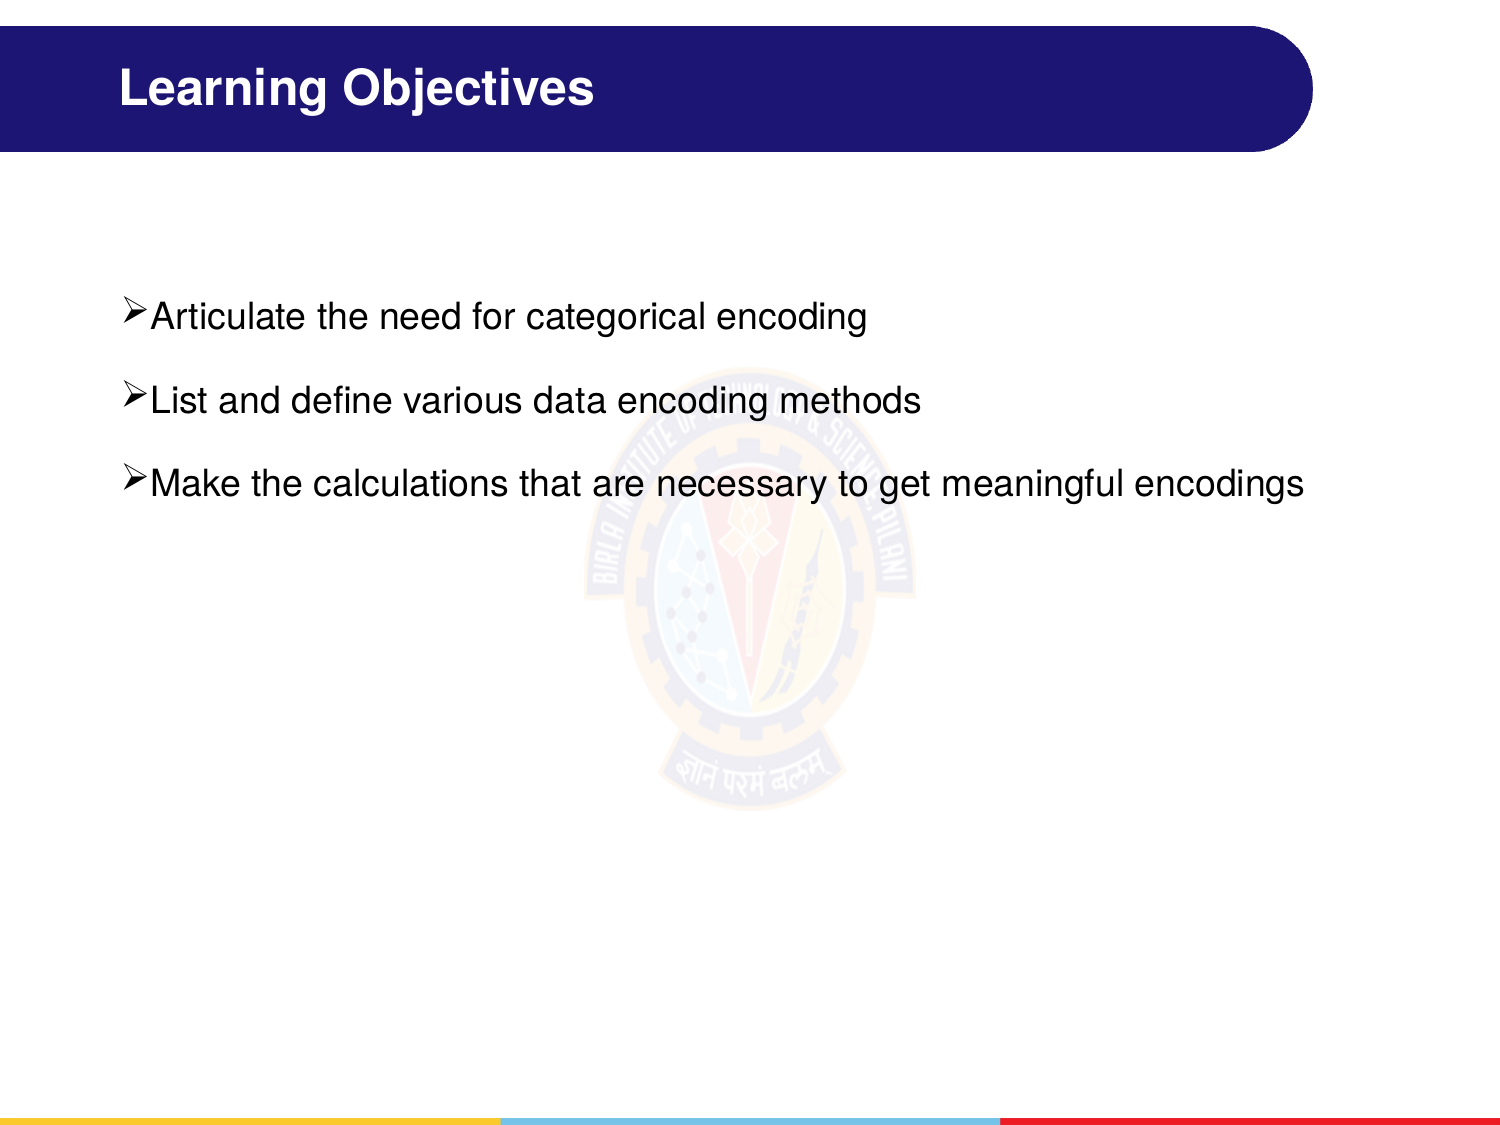

# Learning Objectives
Articulate the need for categorical encoding
List and define various data encoding methods
Make the calculations that are necessary to get meaningful encodings